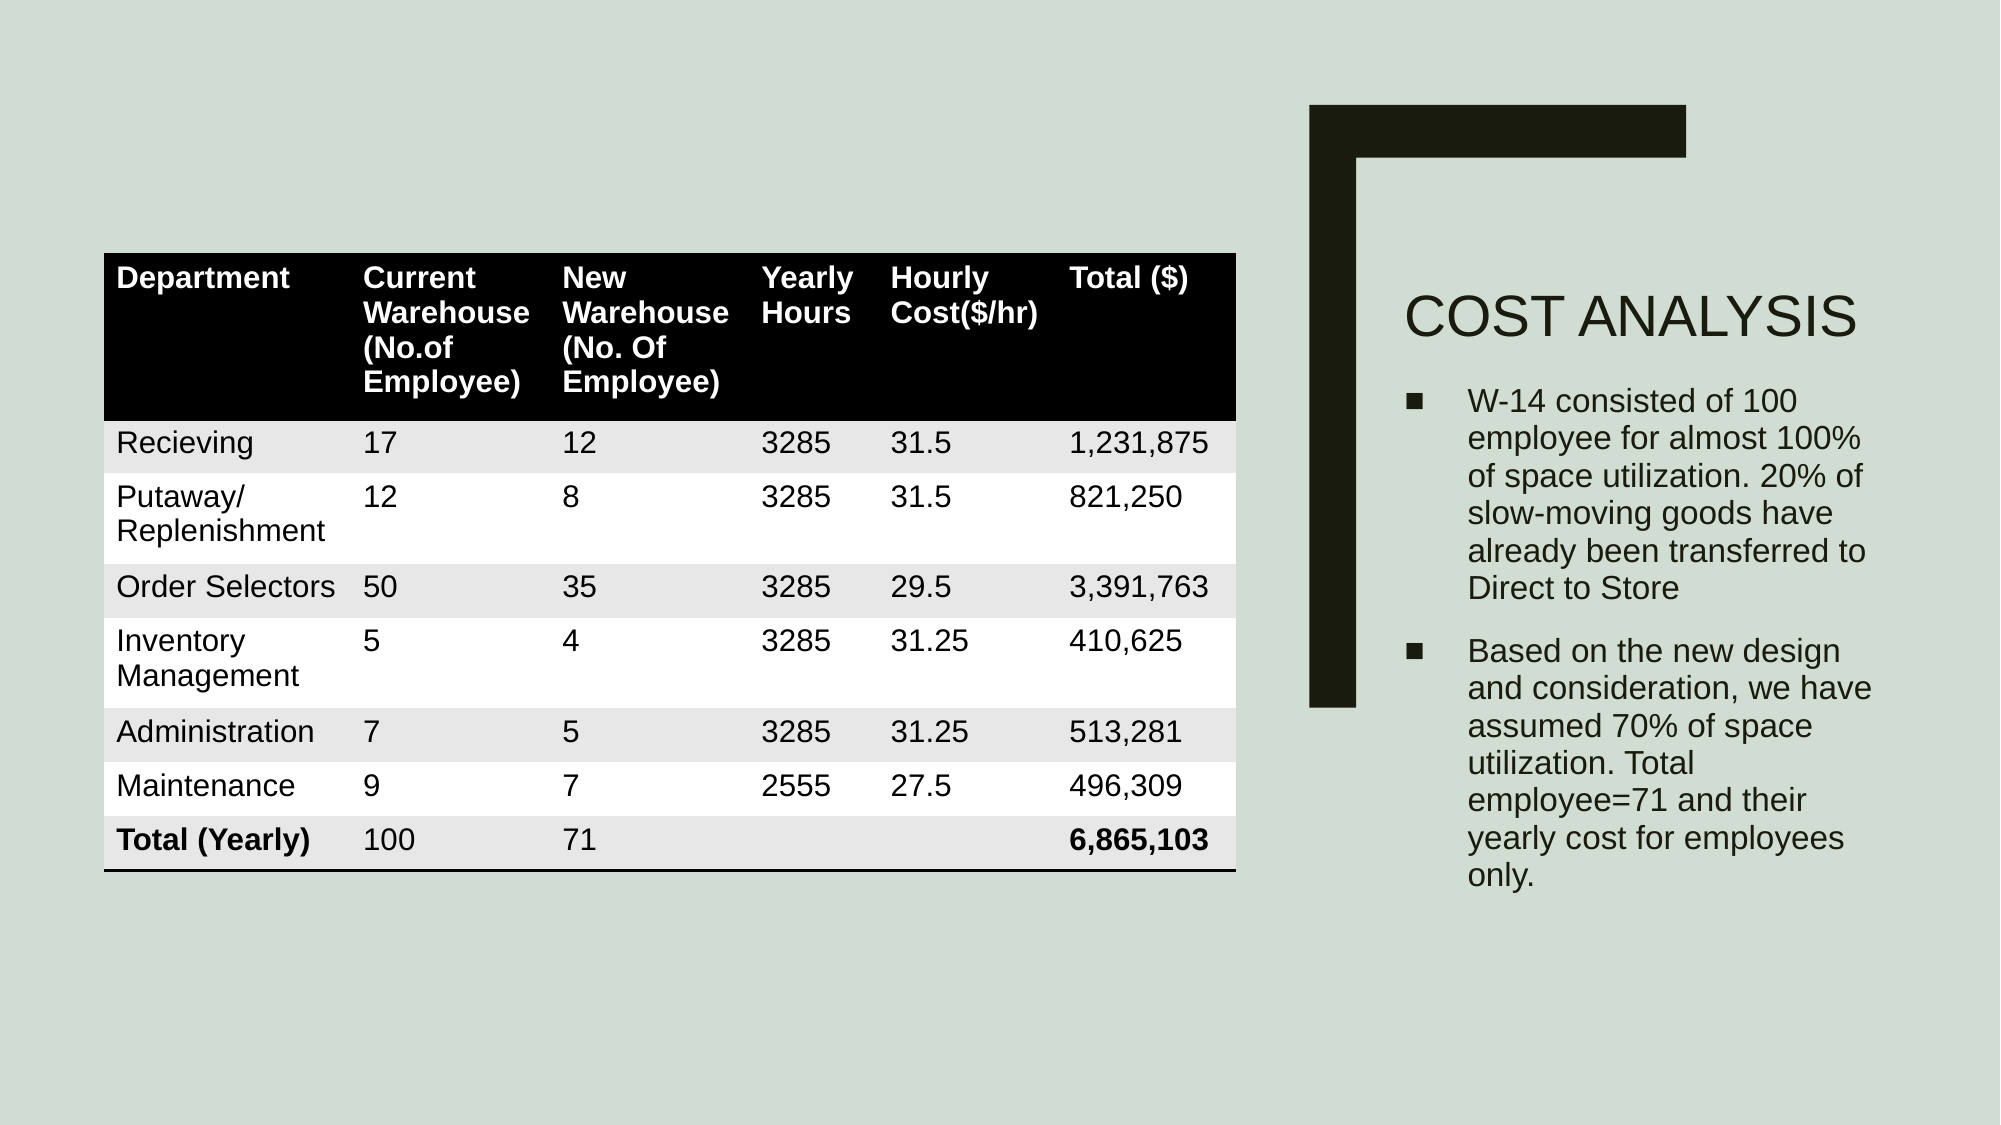

# COST ANALYSIS
| Department | Current Warehouse (No.of Employee) | New Warehouse (No. Of Employee) | Yearly Hours | Hourly Cost($/hr) | Total ($) |
| --- | --- | --- | --- | --- | --- |
| Recieving | 17 | 12 | 3285 | 31.5 | 1,231,875 |
| Putaway/ Replenishment | 12 | 8 | 3285 | 31.5 | 821,250 |
| Order Selectors | 50 | 35 | 3285 | 29.5 | 3,391,763 |
| Inventory Management | 5 | 4 | 3285 | 31.25 | 410,625 |
| Administration | 7 | 5 | 3285 | 31.25 | 513,281 |
| Maintenance | 9 | 7 | 2555 | 27.5 | 496,309 |
| Total (Yearly) | 100 | 71 |  |  | 6,865,103 |
W-14 consisted of 100 employee for almost 100% of space utilization. 20% of slow-moving goods have already been transferred to Direct to Store
Based on the new design and consideration, we have assumed 70% of space utilization. Total employee=71 and their yearly cost for employees only.